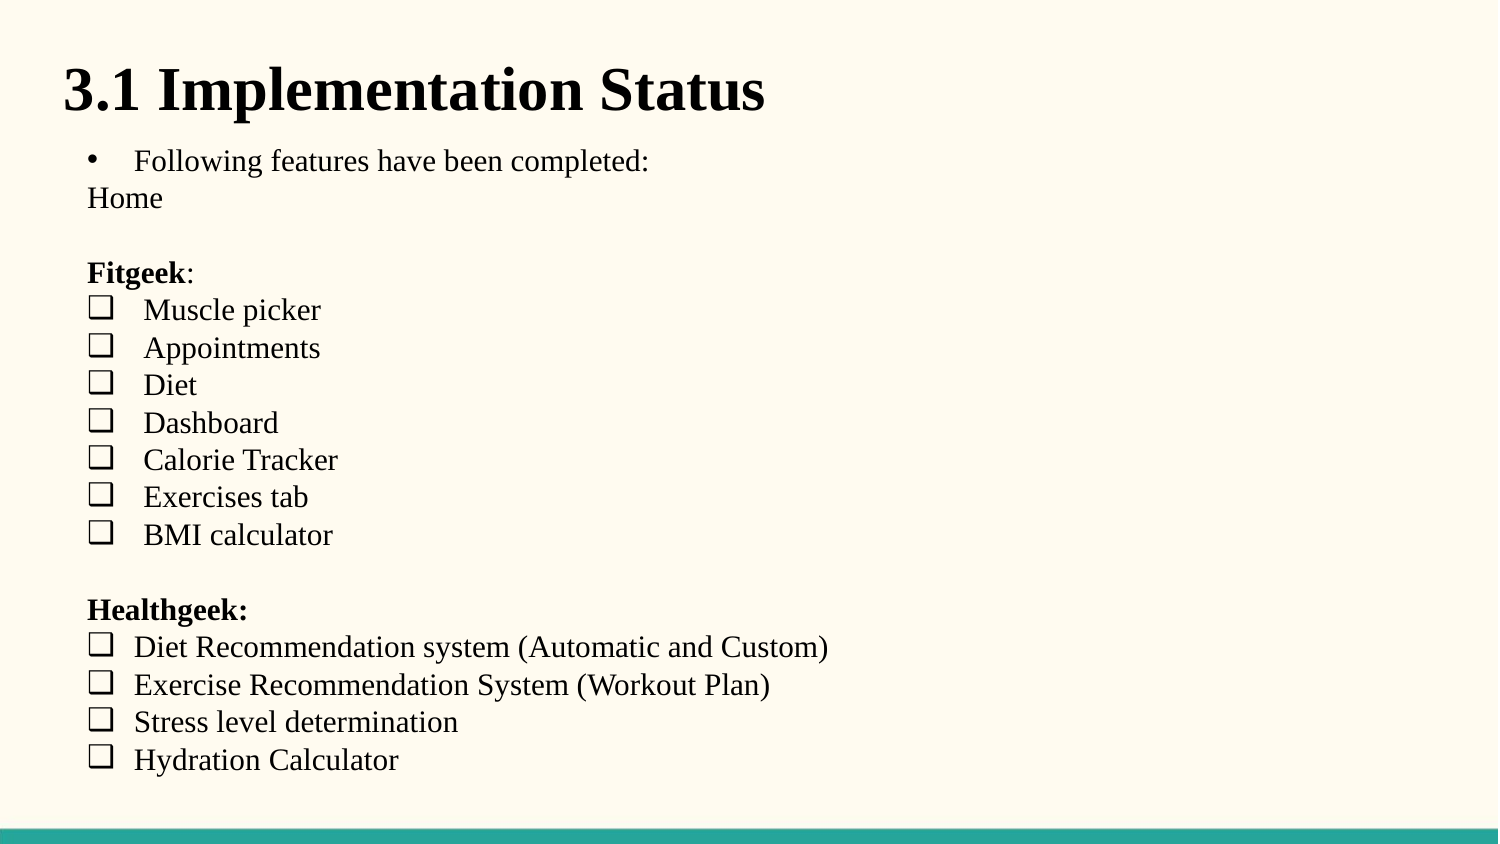

3.1 Implementation Status
Following features have been completed:
Home

Fitgeek:
Muscle picker
Appointments
Diet
Dashboard
Calorie Tracker
Exercises tab
BMI calculator

Healthgeek:
Diet Recommendation system (Automatic and Custom)
Exercise Recommendation System (Workout Plan)
Stress level determination
Hydration Calculator